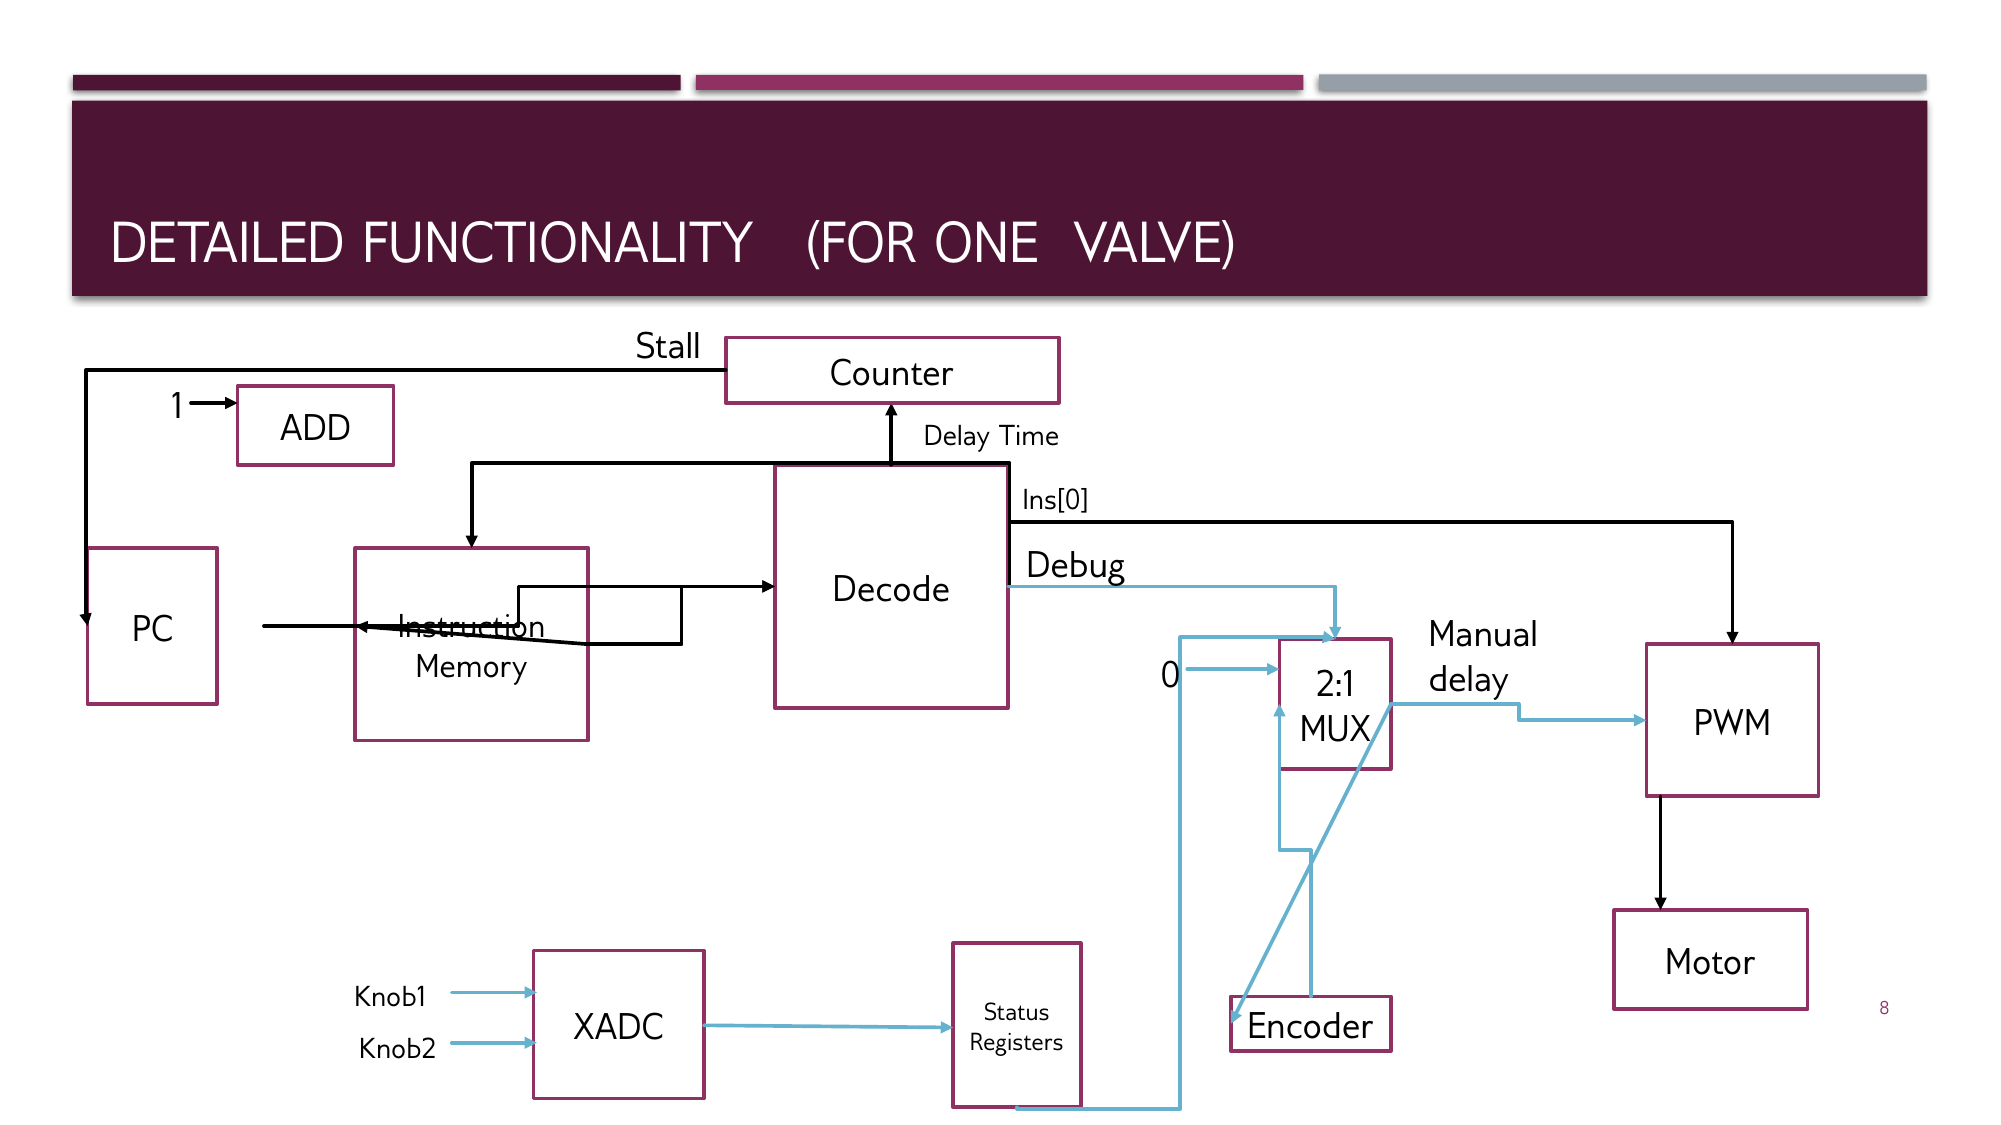

# Detailed functionality   (For one  valve)
Stall
Counter
1
ADD
Delay Time
Decode
Ins[0]
Debug
PC
Instruction Memory
Manual delay
2:1
MUX
0
PWM
Motor
Status Registers
XADC
Knob1
8
Encoder
Knob2